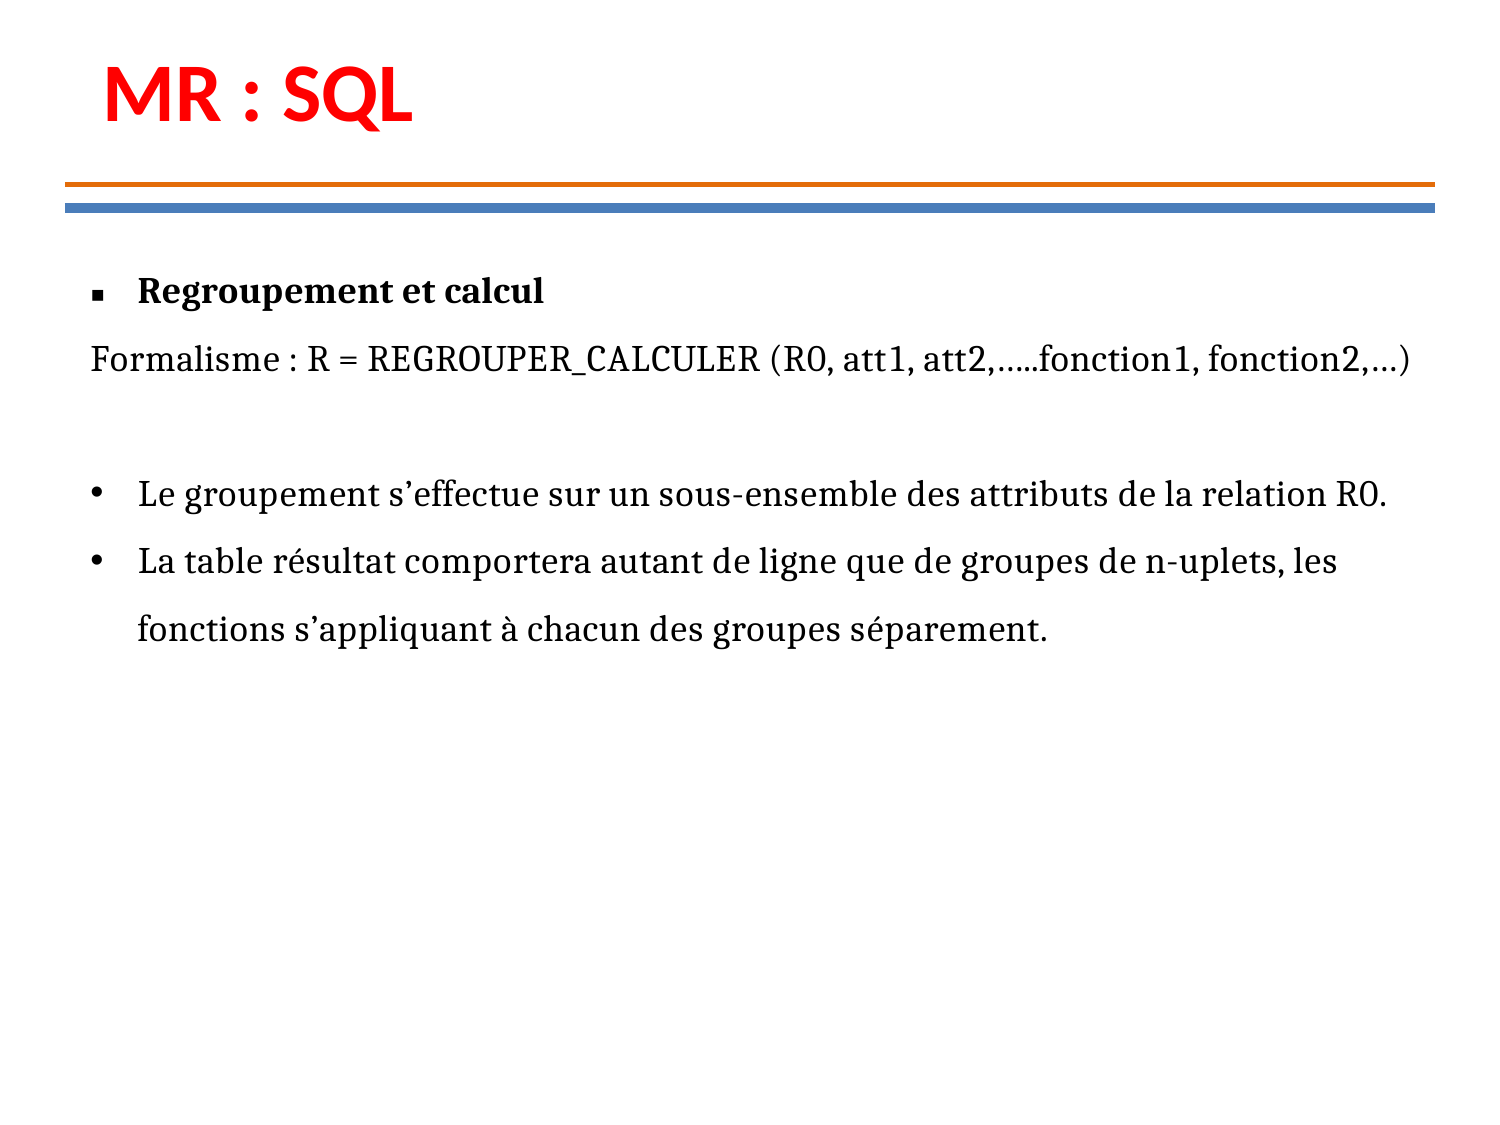

MR : SQL
Regroupement et calcul
Formalisme : R = REGROUPER_CALCULER (R0, att1, att2,…..fonction1, fonction2,…)

Le groupement s’effectue sur un sous-ensemble des attributs de la relation R0.
La table résultat comportera autant de ligne que de groupes de n-uplets, les fonctions s’appliquant à chacun des groupes séparement.